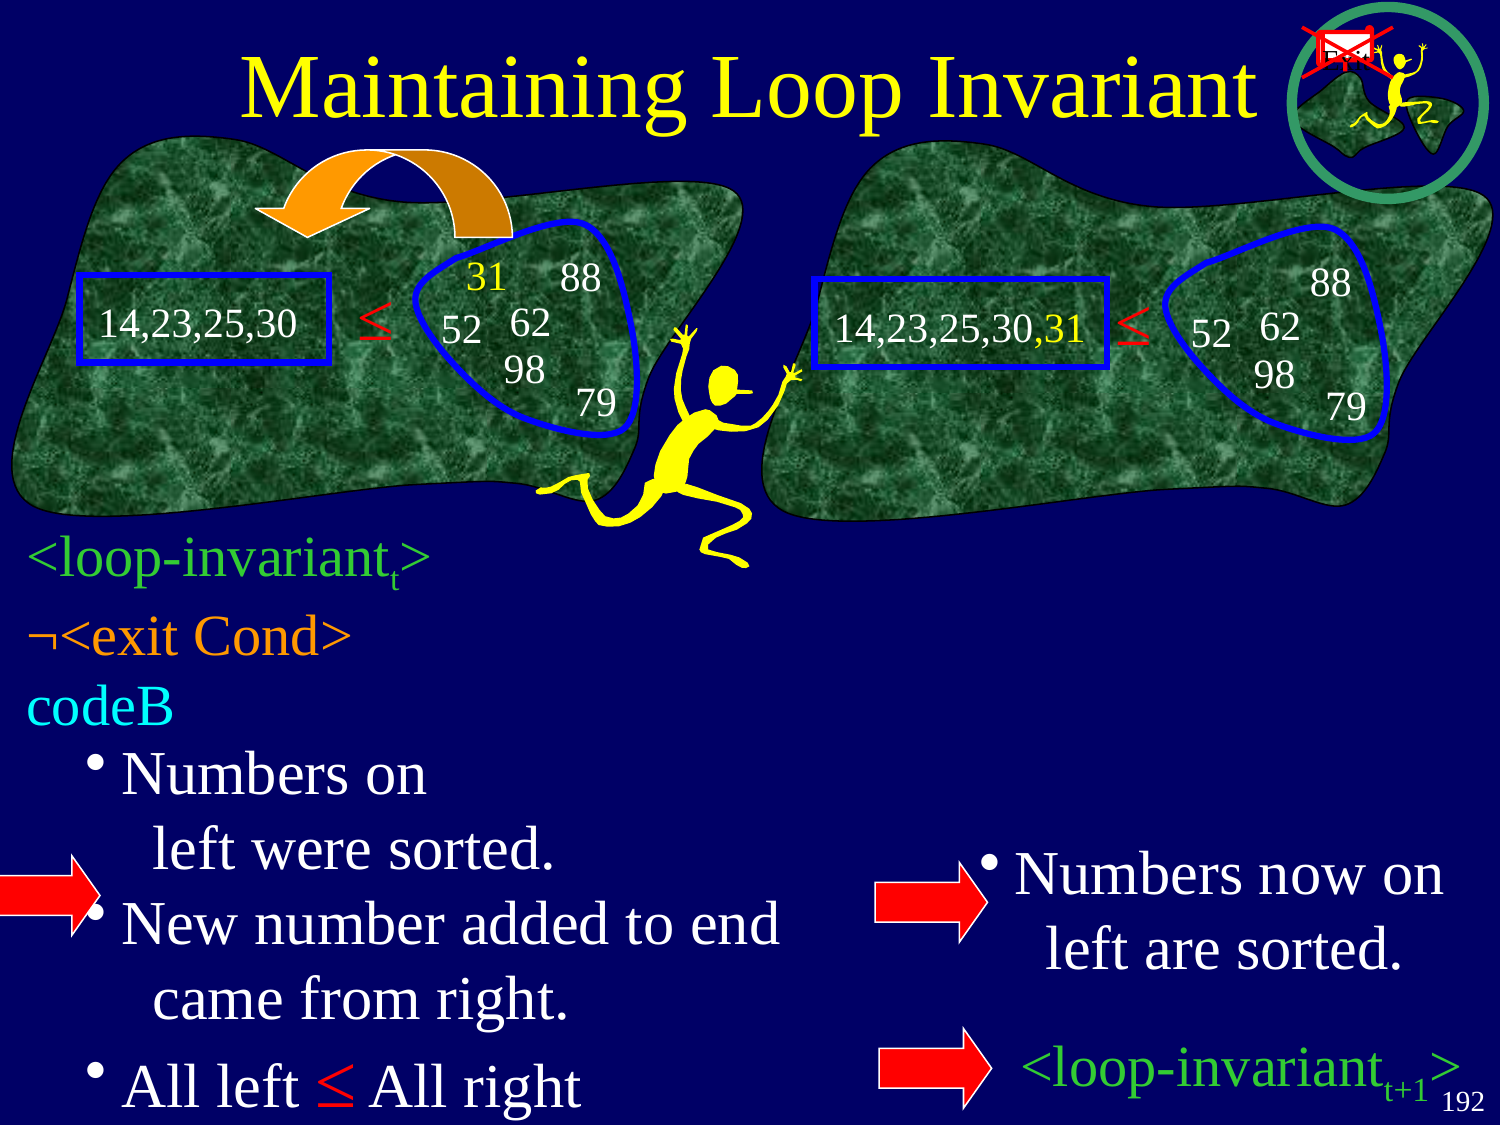

# Maintaining Loop Invariant

Exit

88
62
52
98
79
≤

14,23,25,30,31

31
88
62
52
98
79
≤

14,23,25,30

<loop-invariantt>
¬<exit Cond>
codeB
Numbers on
  left were sorted.
New number added to end
  came from right.
All left ≤ All right
Numbers now on
  left are sorted.

<loop-invariantt+1>